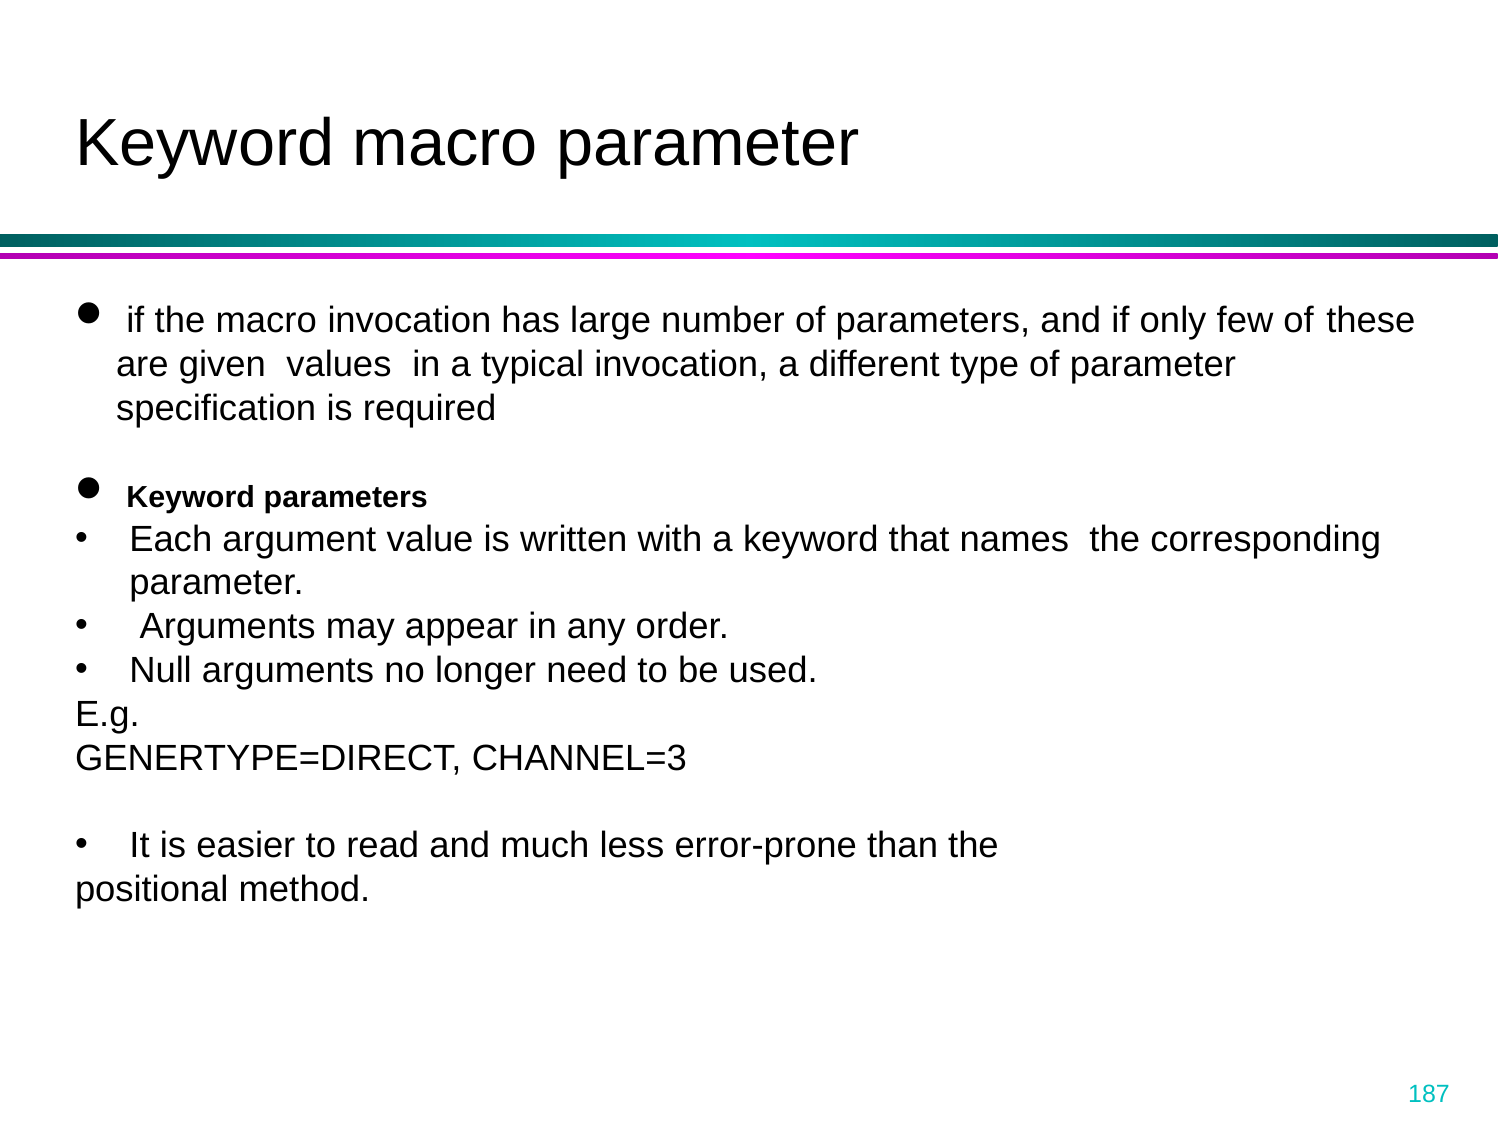

Keyword macro parameter

 if the macro invocation has large number of parameters, and if only few of these are given  values  in a typical invocation, a different type of parameter specification is required

 Keyword parameters
Each argument value is written with a keyword that names  the corresponding parameter.
 Arguments may appear in any order.
Null arguments no longer need to be used.
E.g.
GENERTYPE=DIRECT, CHANNEL=3

It is easier to read and much less error-prone than the
positional method.